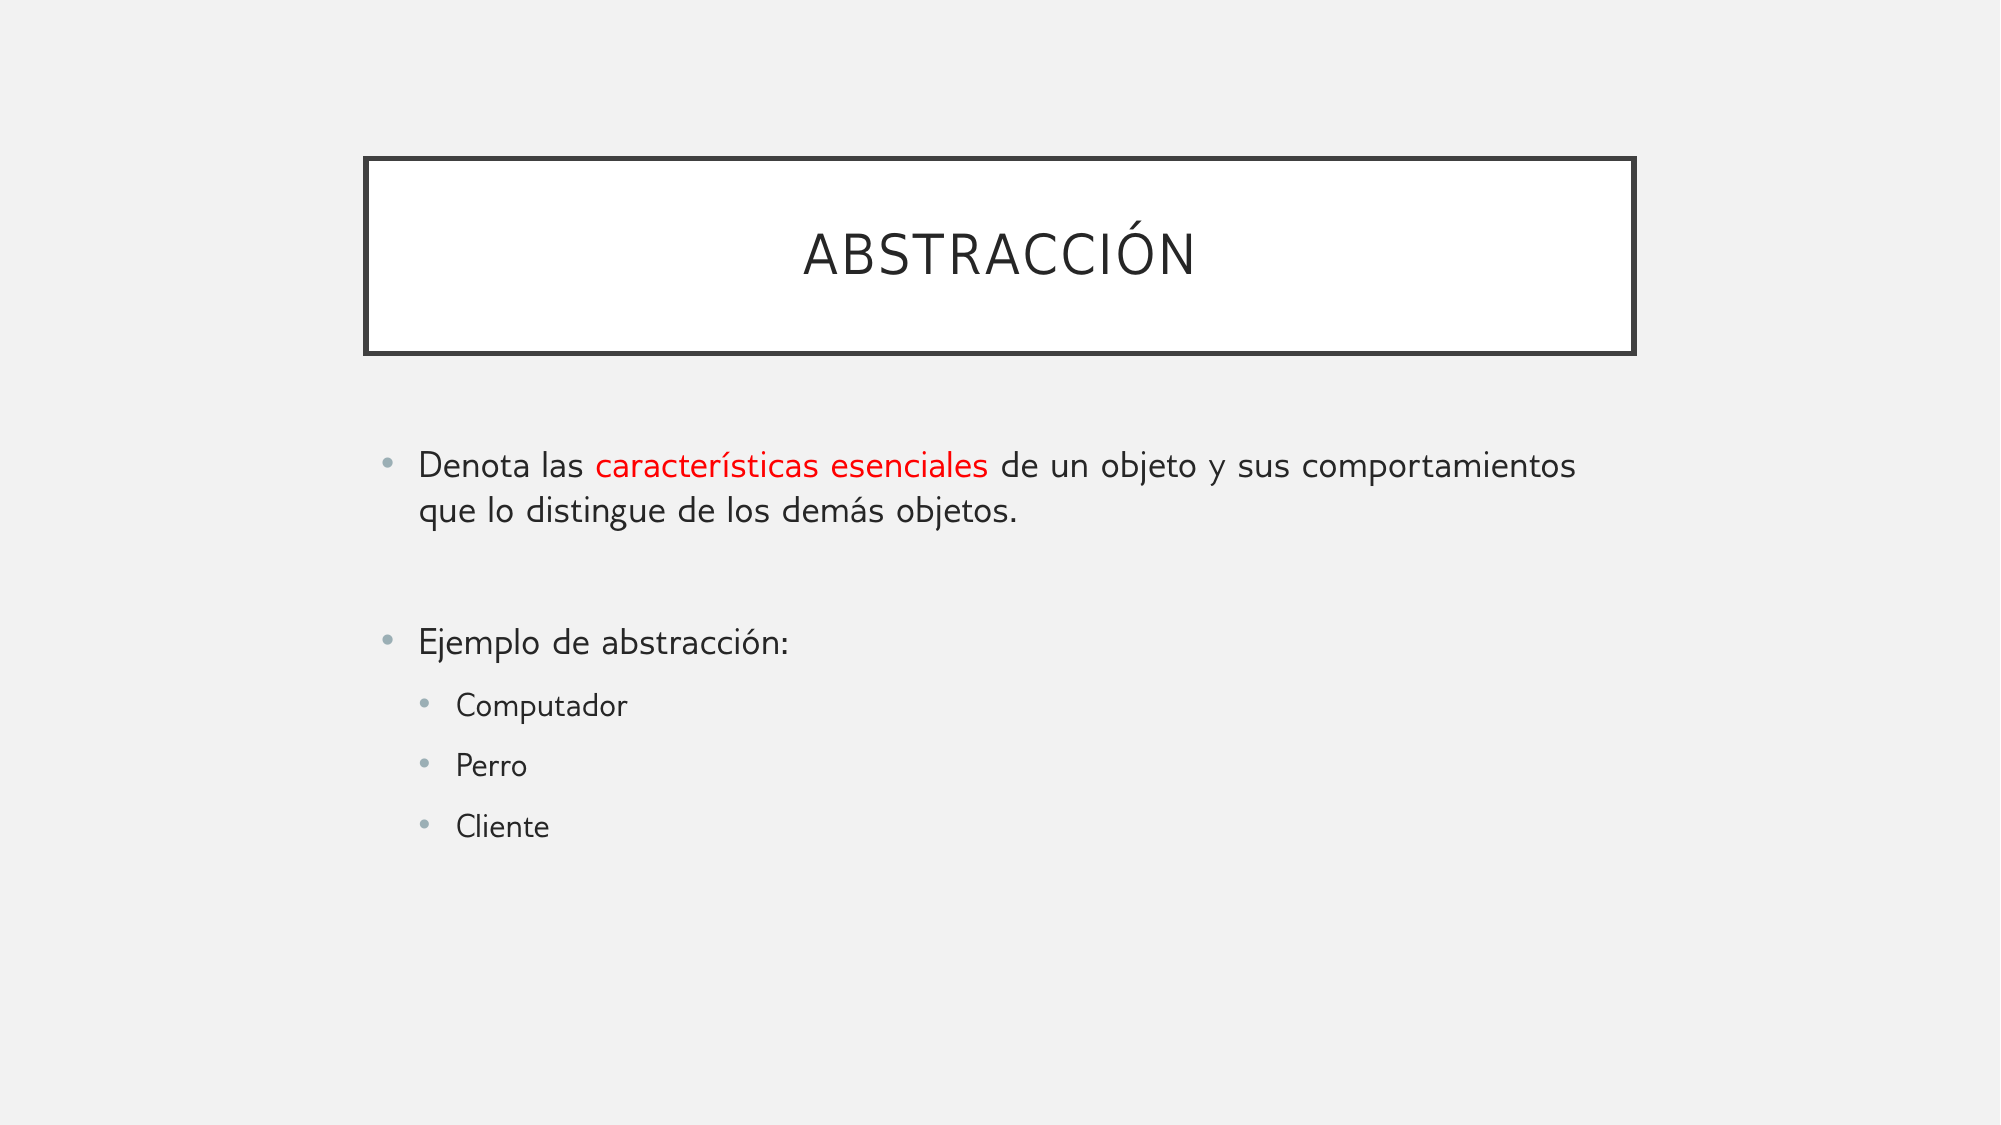

# abstracción
Denota las características esenciales de un objeto y sus comportamientos que lo distingue de los demás objetos.

Ejemplo de abstracción:
Computador
Perro
Cliente